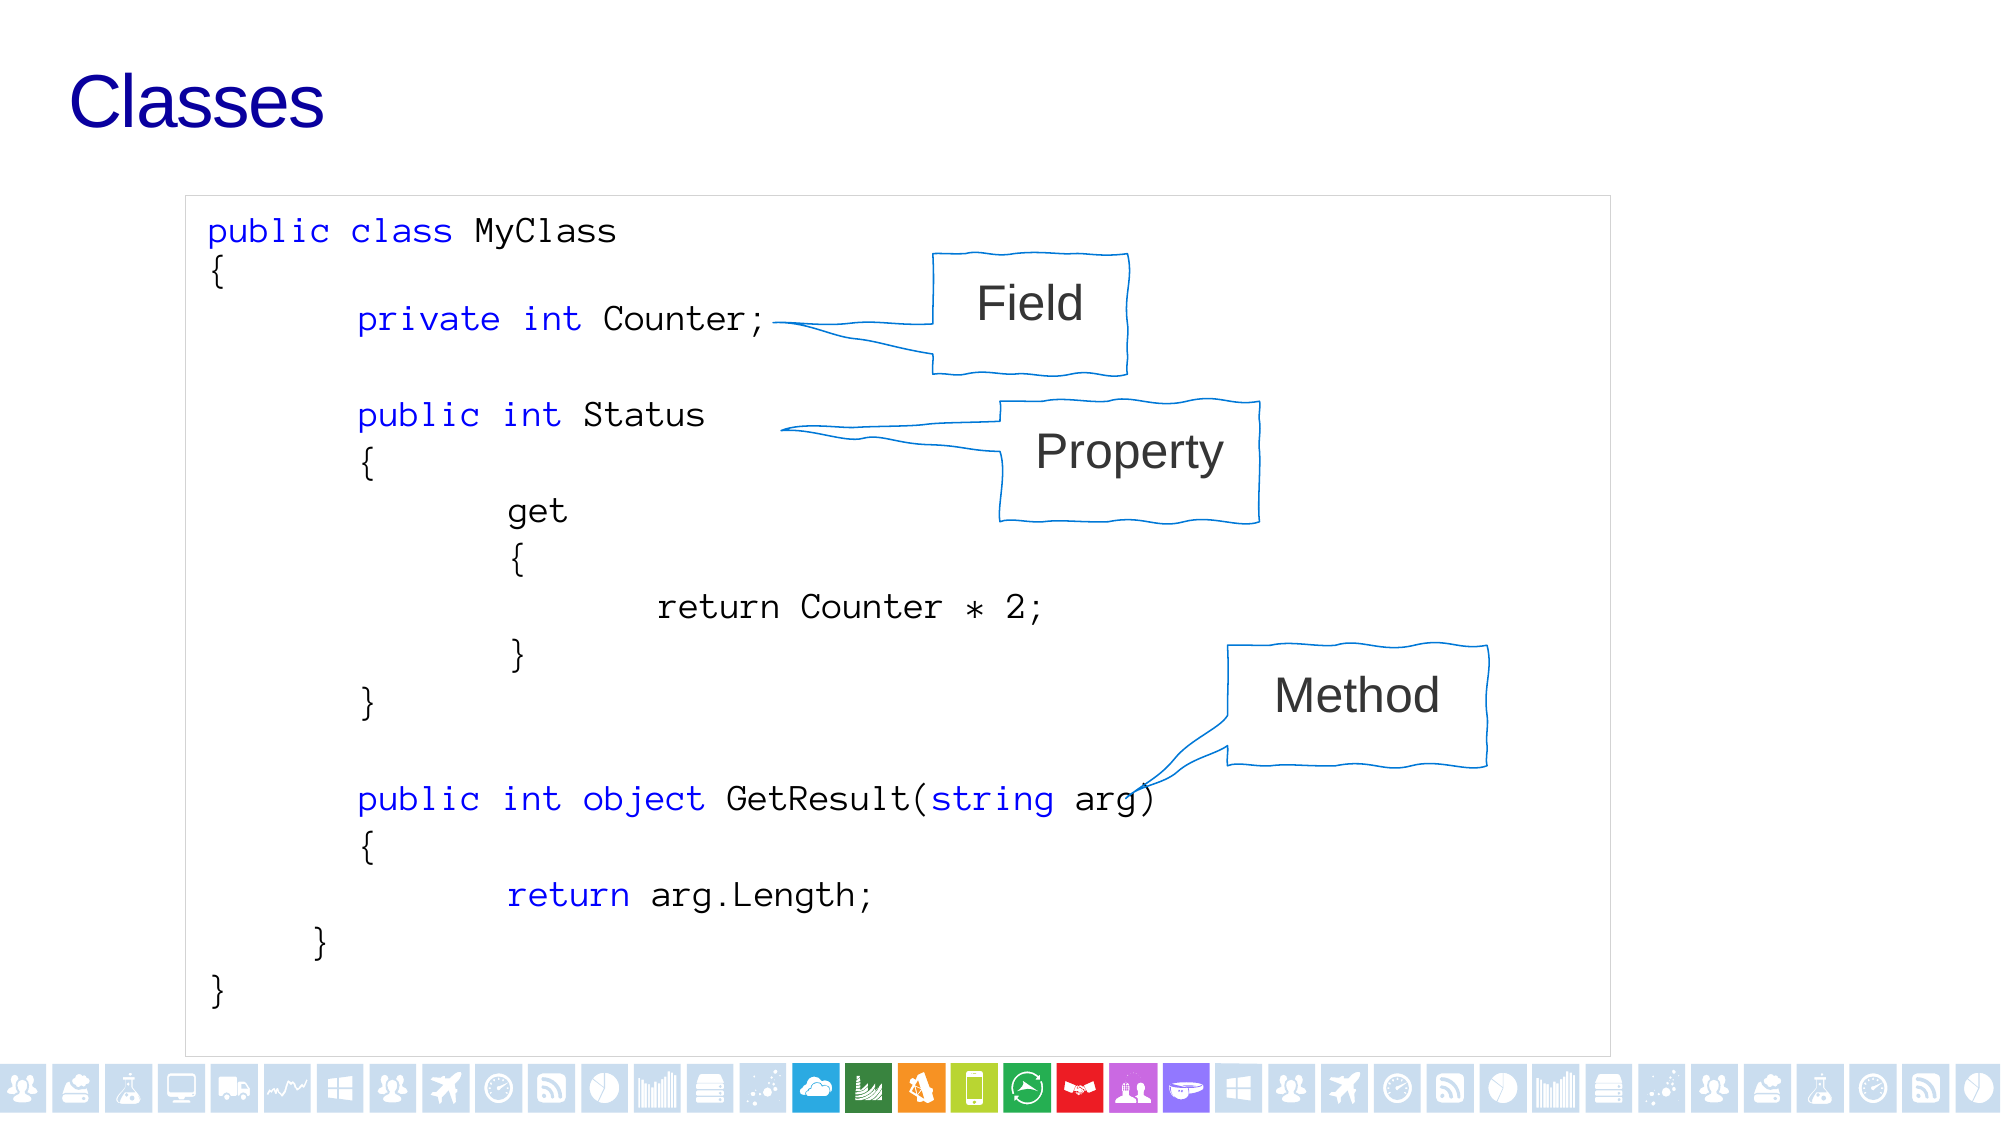

# Classes
public class MyClass
{
	private int Counter;

	public int Status
	{
		get
		{
			return Counter * 2;
		}
	}

	public int object GetResult(string arg)
	{
		return arg.Length;
     }
}
Field
Property
Method